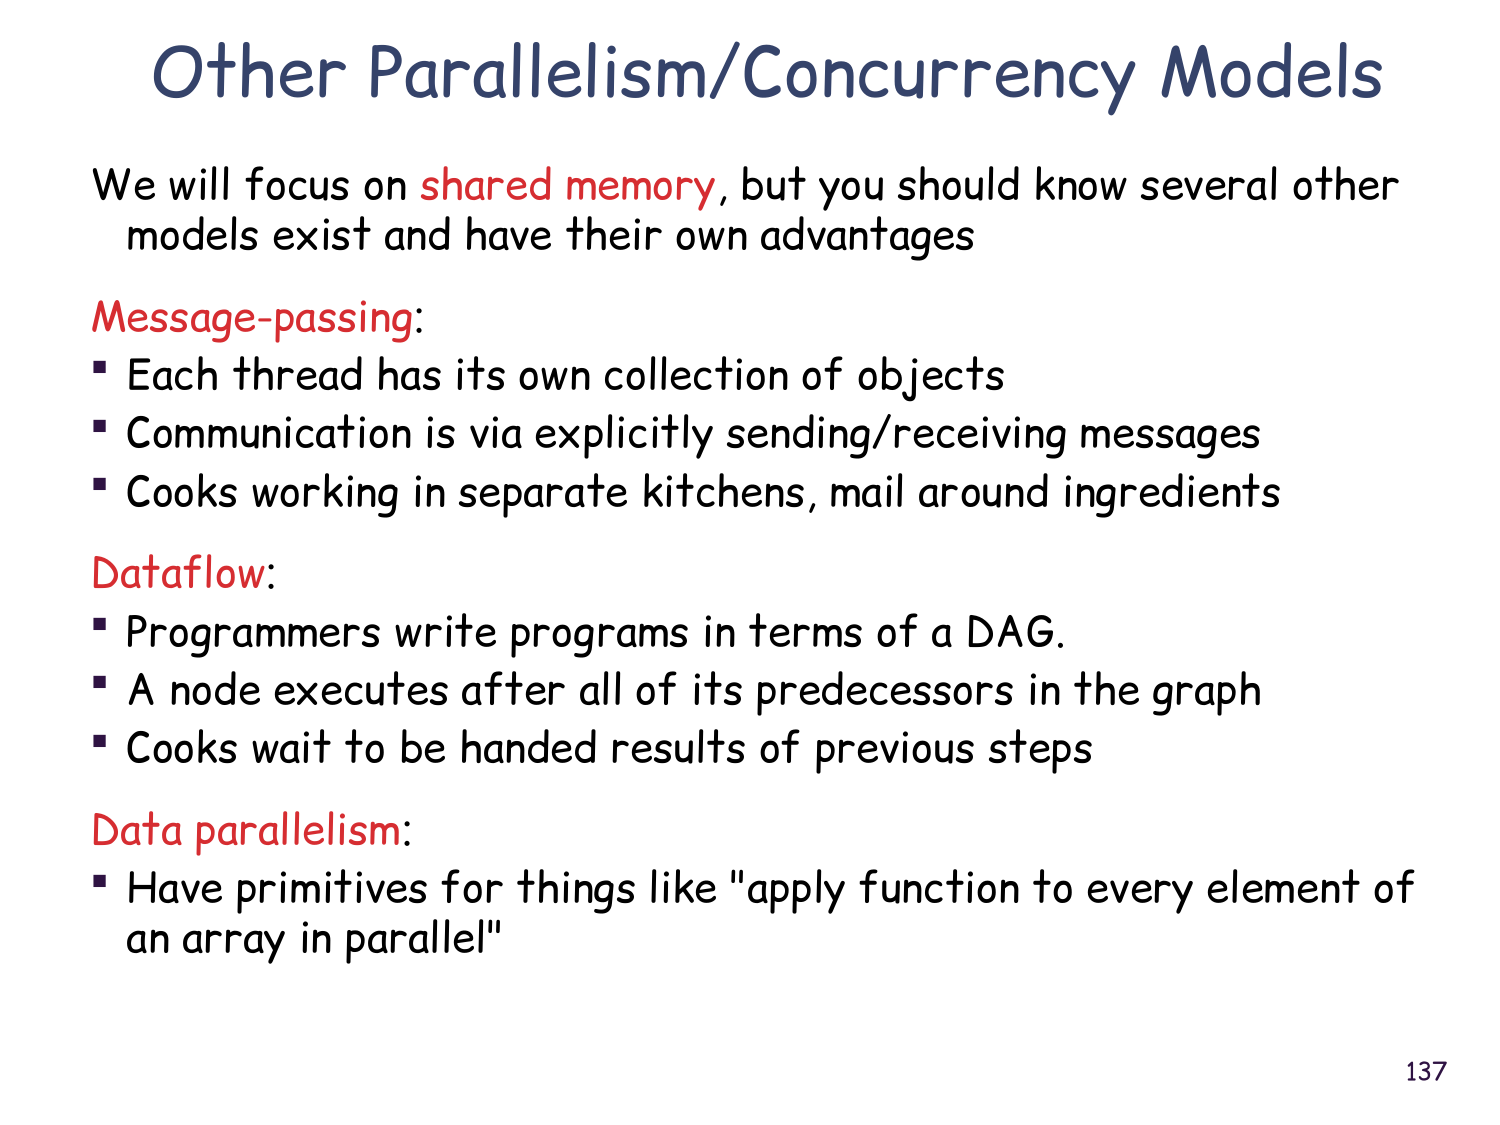

# Other Parallelism/Concurrency Models
We will focus on shared memory, but you should know several other models exist and have their own advantages

Message-passing:
Each thread has its own collection of objects
Communication is via explicitly sending/receiving messages
Cooks working in separate kitchens, mail around ingredients

Dataflow:
Programmers write programs in terms of a DAG.
A node executes after all of its predecessors in the graph
Cooks wait to be handed results of previous steps

Data parallelism:
Have primitives for things like "apply function to every element of an array in parallel"

137